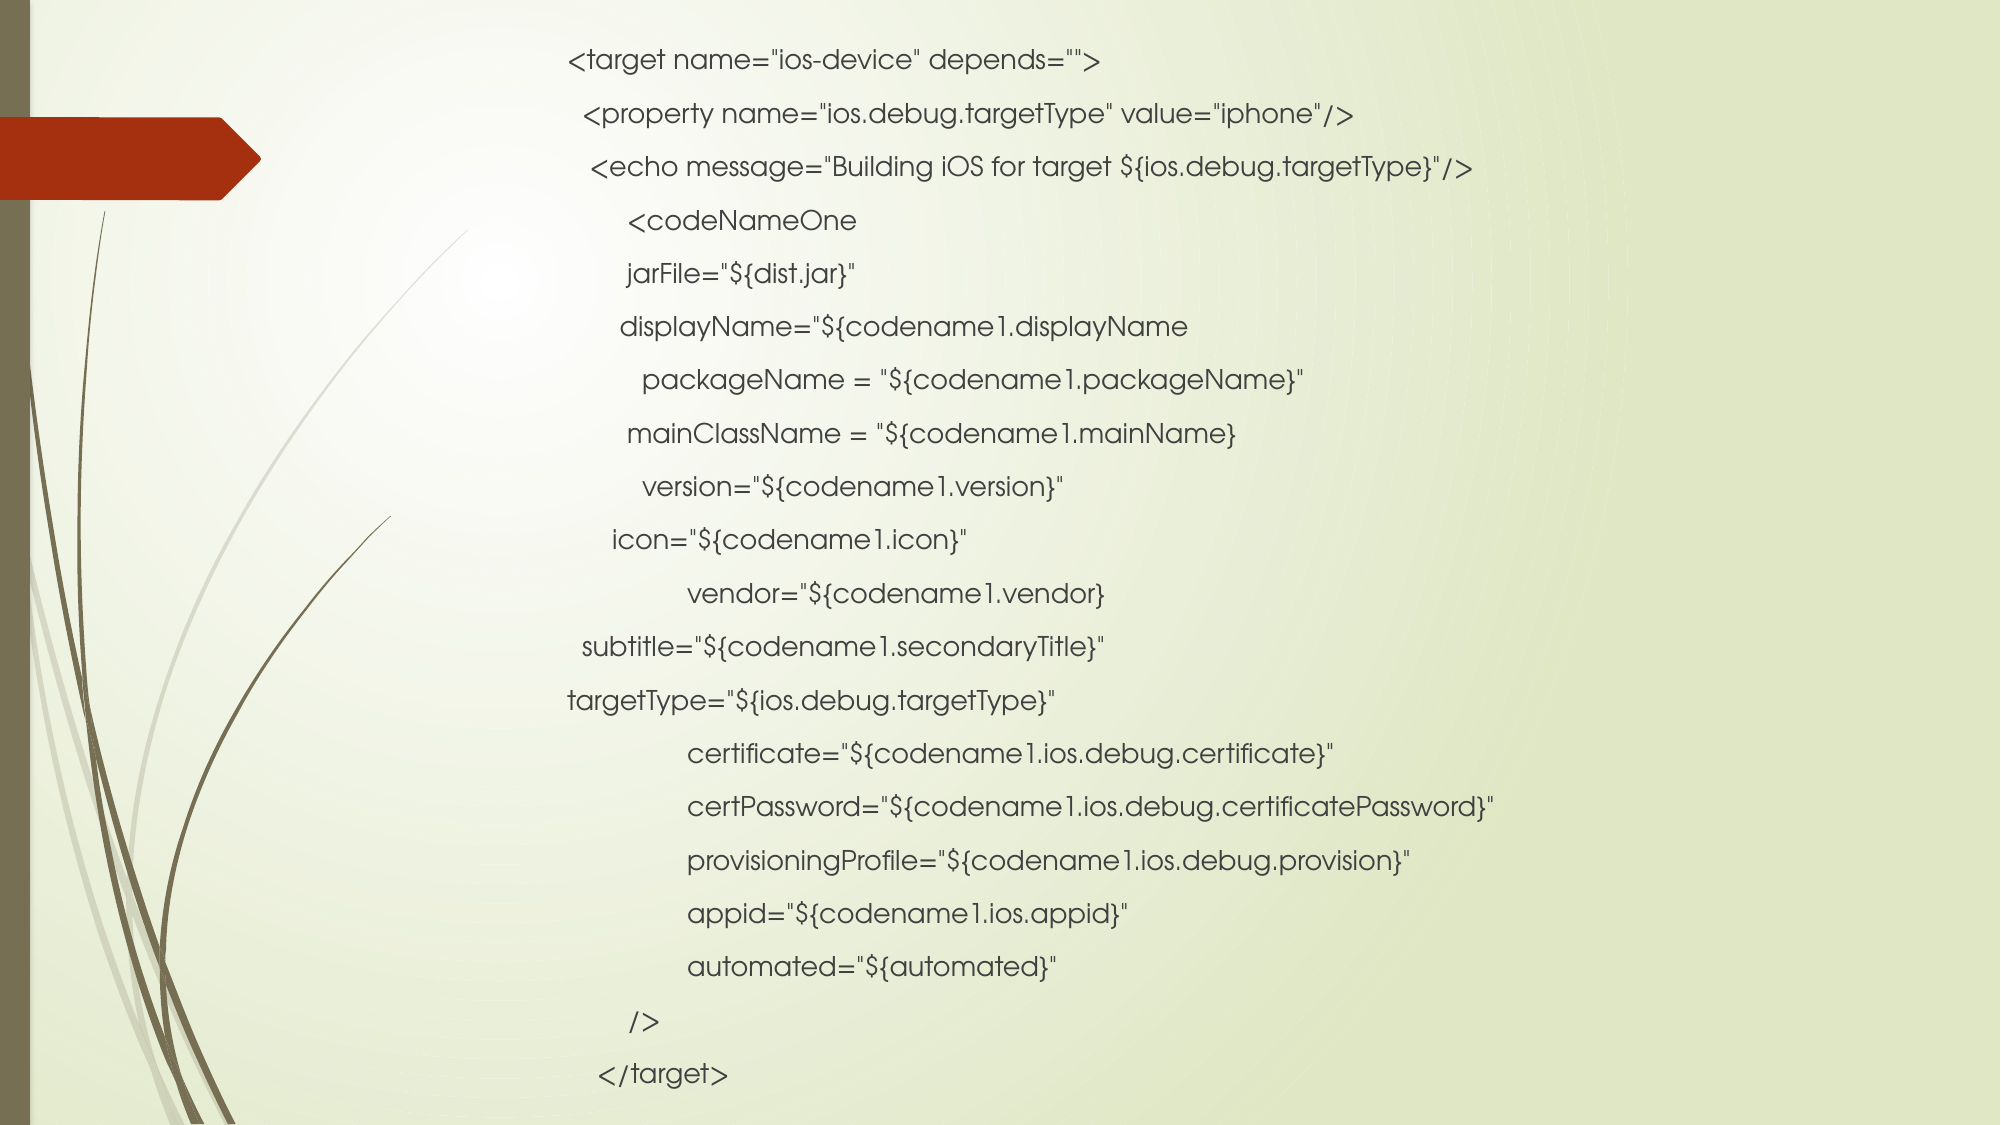

<target name="ios-device" depends="">
  <property name="ios.debug.targetType" value="iphone"/>
   <echo message="Building iOS for target ${ios.debug.targetType}"/>
        <codeNameOne
        jarFile="${dist.jar}"
       displayName="${codename1.displayName
          packageName = "${codename1.packageName}"
        mainClassName = "${codename1.mainName}
          version="${codename1.version}"
      icon="${codename1.icon}"
                vendor="${codename1.vendor}
  subtitle="${codename1.secondaryTitle}"
targetType="${ios.debug.targetType}"
                certificate="${codename1.ios.debug.certificate}"
                certPassword="${codename1.ios.debug.certificatePassword}"
                provisioningProfile="${codename1.ios.debug.provision}"
                appid="${codename1.ios.appid}"
                automated="${automated}"
        />
    </target>
#